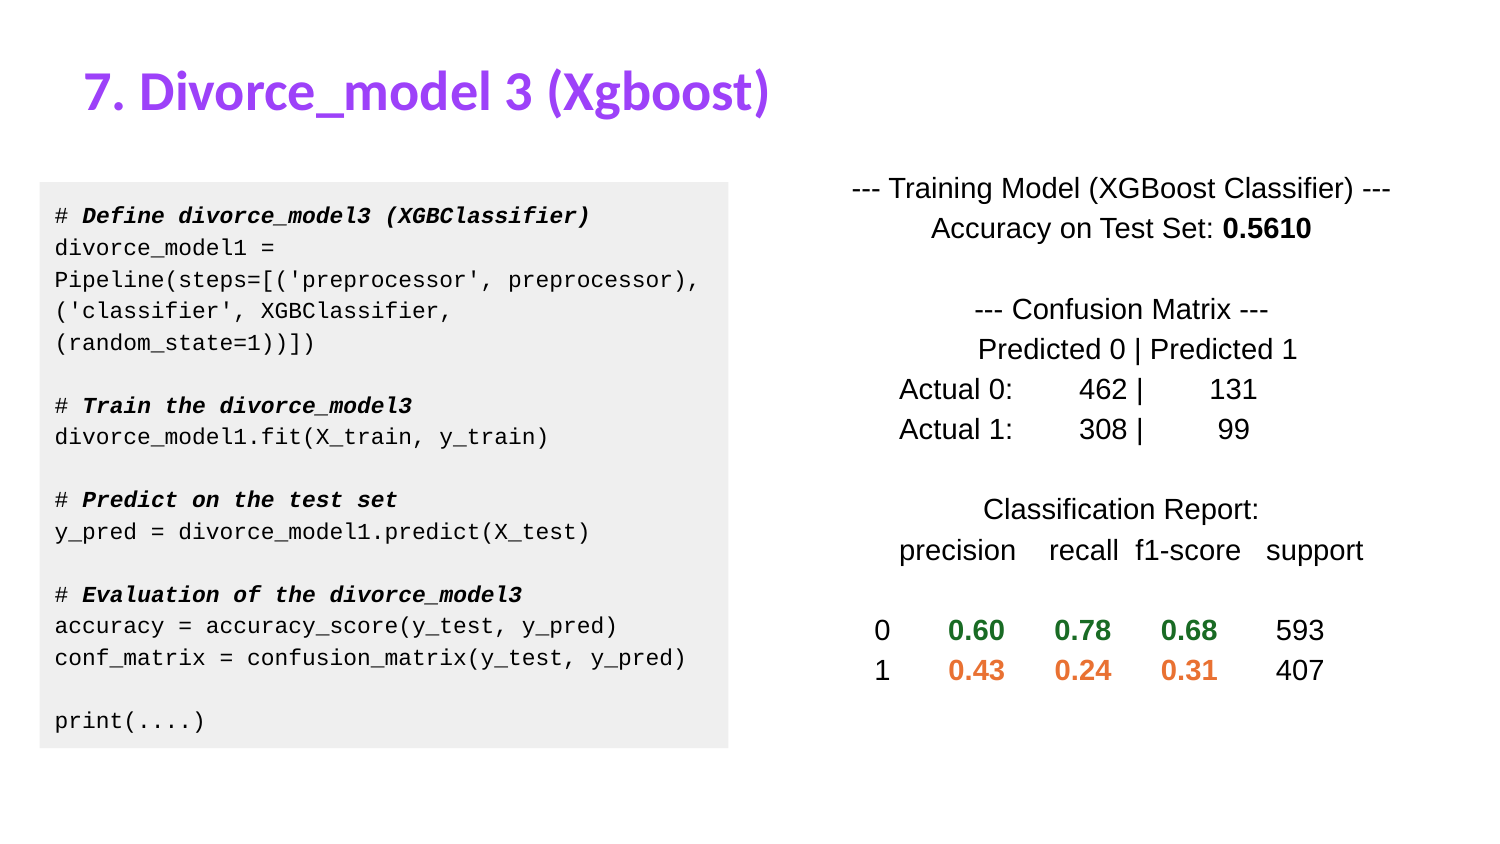

7. Divorce_model 3 (Xgboost)

--- Training Model (XGBoost Classifier) ---
Accuracy on Test Set: 0.5610

--- Confusion Matrix ---
    Predicted 0 | Predicted 1
              Actual 0:        462 |        131
              Actual 1:        308 |         99

Classification Report:
              precision    recall  f1-score   support

           0       0.60      0.78      0.68       593
           1       0.43      0.24      0.31       407

# Define divorce_model3 (XGBClassifier)
divorce_model1 = Pipeline(steps=[('preprocessor', preprocessor),('classifier', XGBClassifier,(random_state=1))])

# Train the divorce_model3
divorce_model1.fit(X_train, y_train)

# Predict on the test set
y_pred = divorce_model1.predict(X_test)

# Evaluation of the divorce_model3
accuracy = accuracy_score(y_test, y_pred)
conf_matrix = confusion_matrix(y_test, y_pred)

print(....)